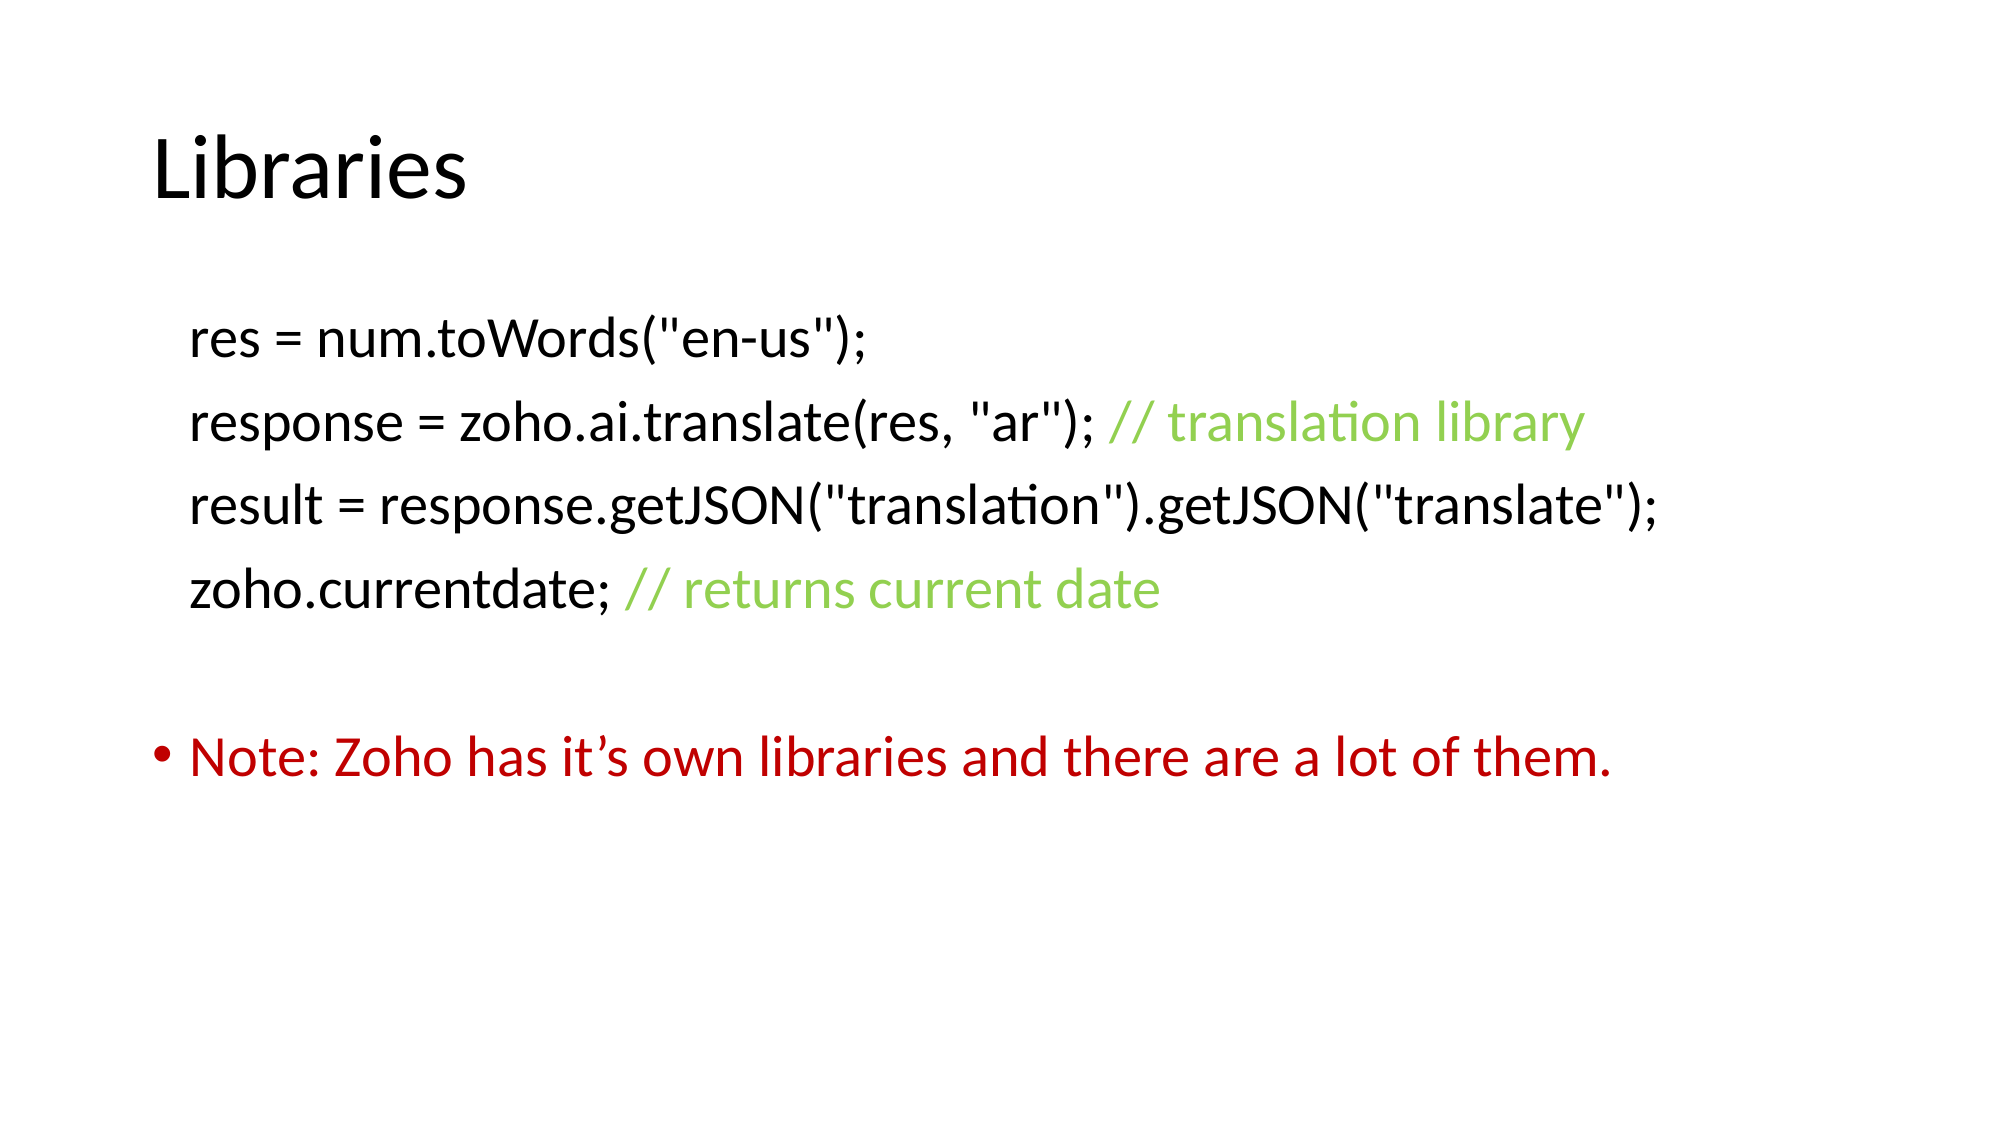

# Libraries
res = num.toWords("en-us");
response = zoho.ai.translate(res, "ar"); // translation library
result = response.getJSON("translation").getJSON("translate");
zoho.currentdate; // returns current date

Note: Zoho has it’s own libraries and there are a lot of them.